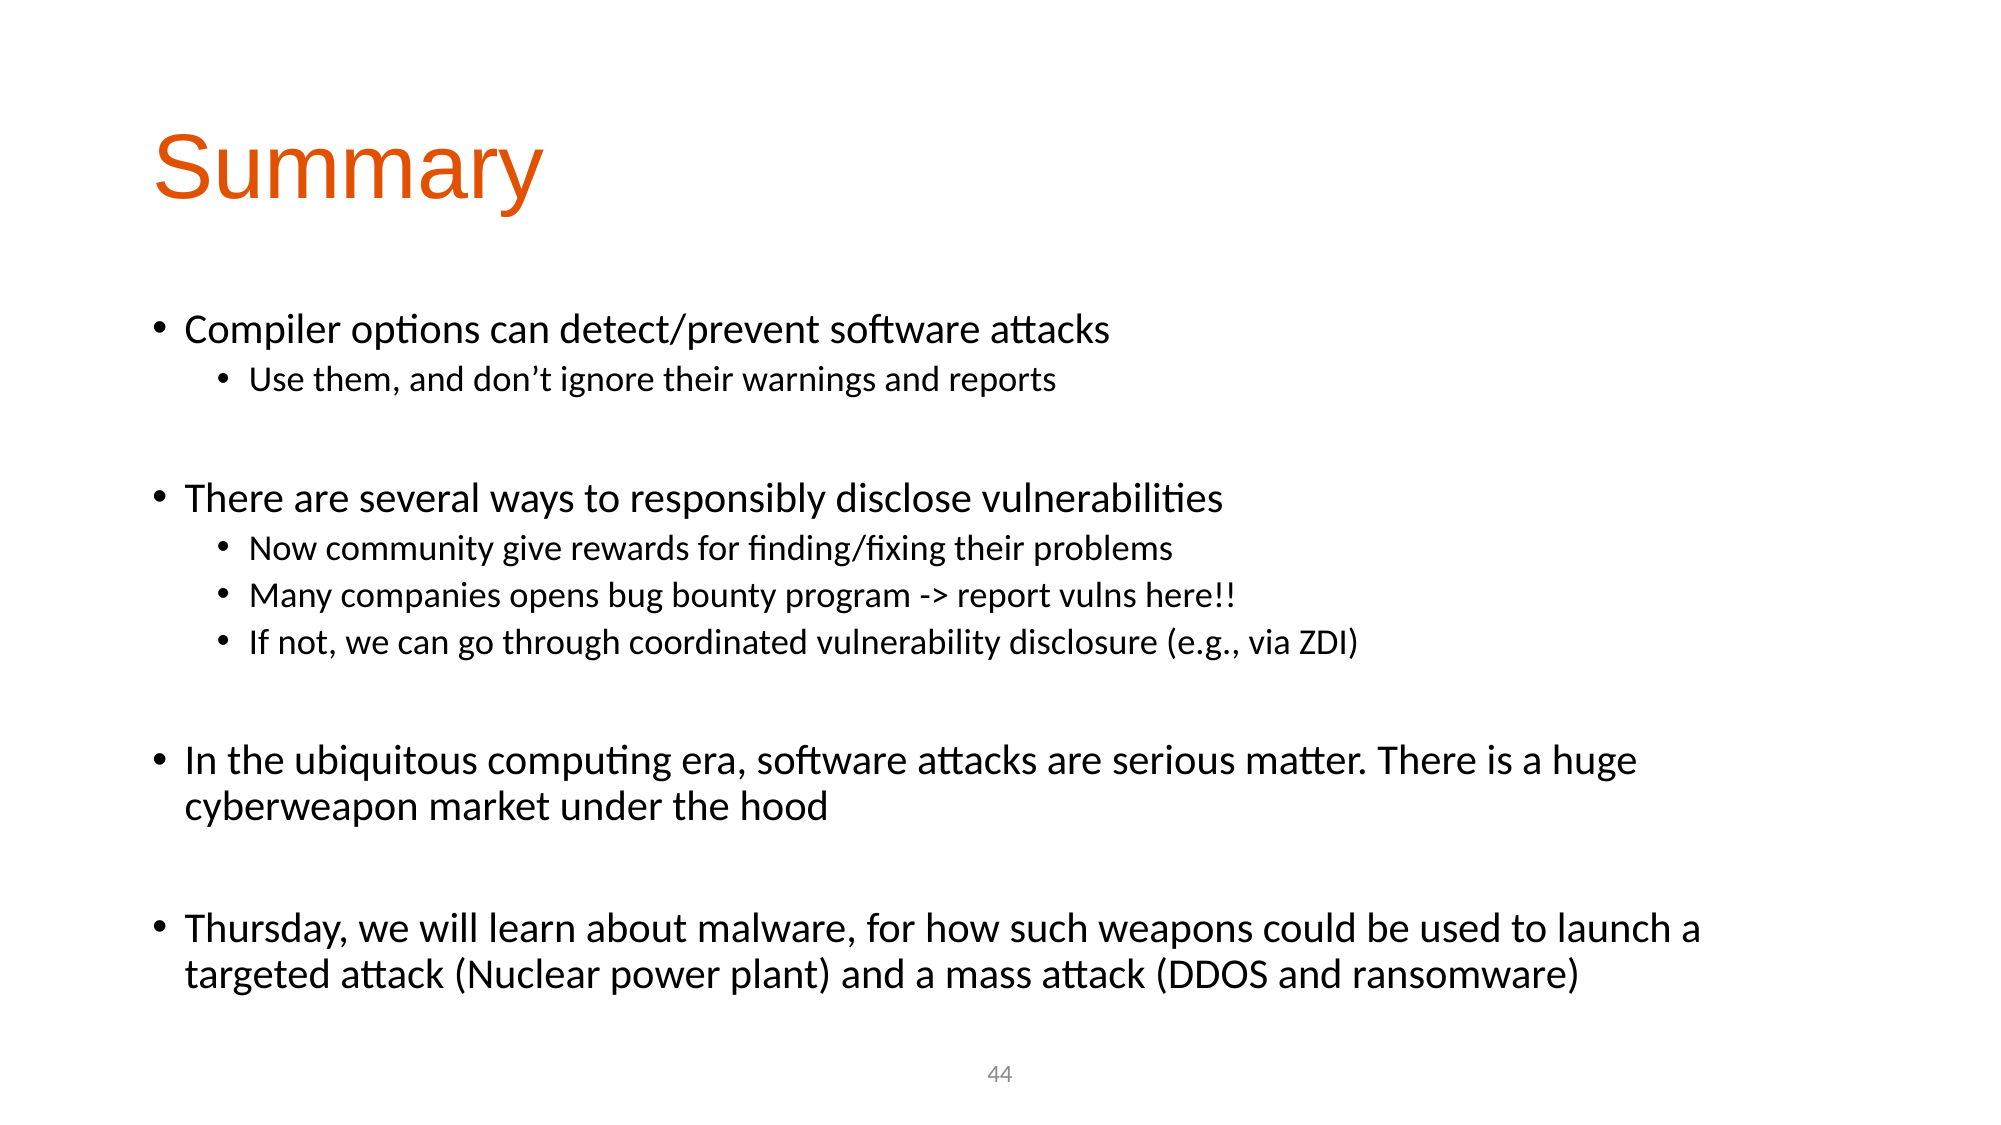

# Summary
Compiler options can detect/prevent software attacks
Use them, and don’t ignore their warnings and reports

There are several ways to responsibly disclose vulnerabilities
Now community give rewards for finding/fixing their problems
Many companies opens bug bounty program -> report vulns here!!
If not, we can go through coordinated vulnerability disclosure (e.g., via ZDI)

In the ubiquitous computing era, software attacks are serious matter. There is a huge cyberweapon market under the hood

Thursday, we will learn about malware, for how such weapons could be used to launch a targeted attack (Nuclear power plant) and a mass attack (DDOS and ransomware)
44